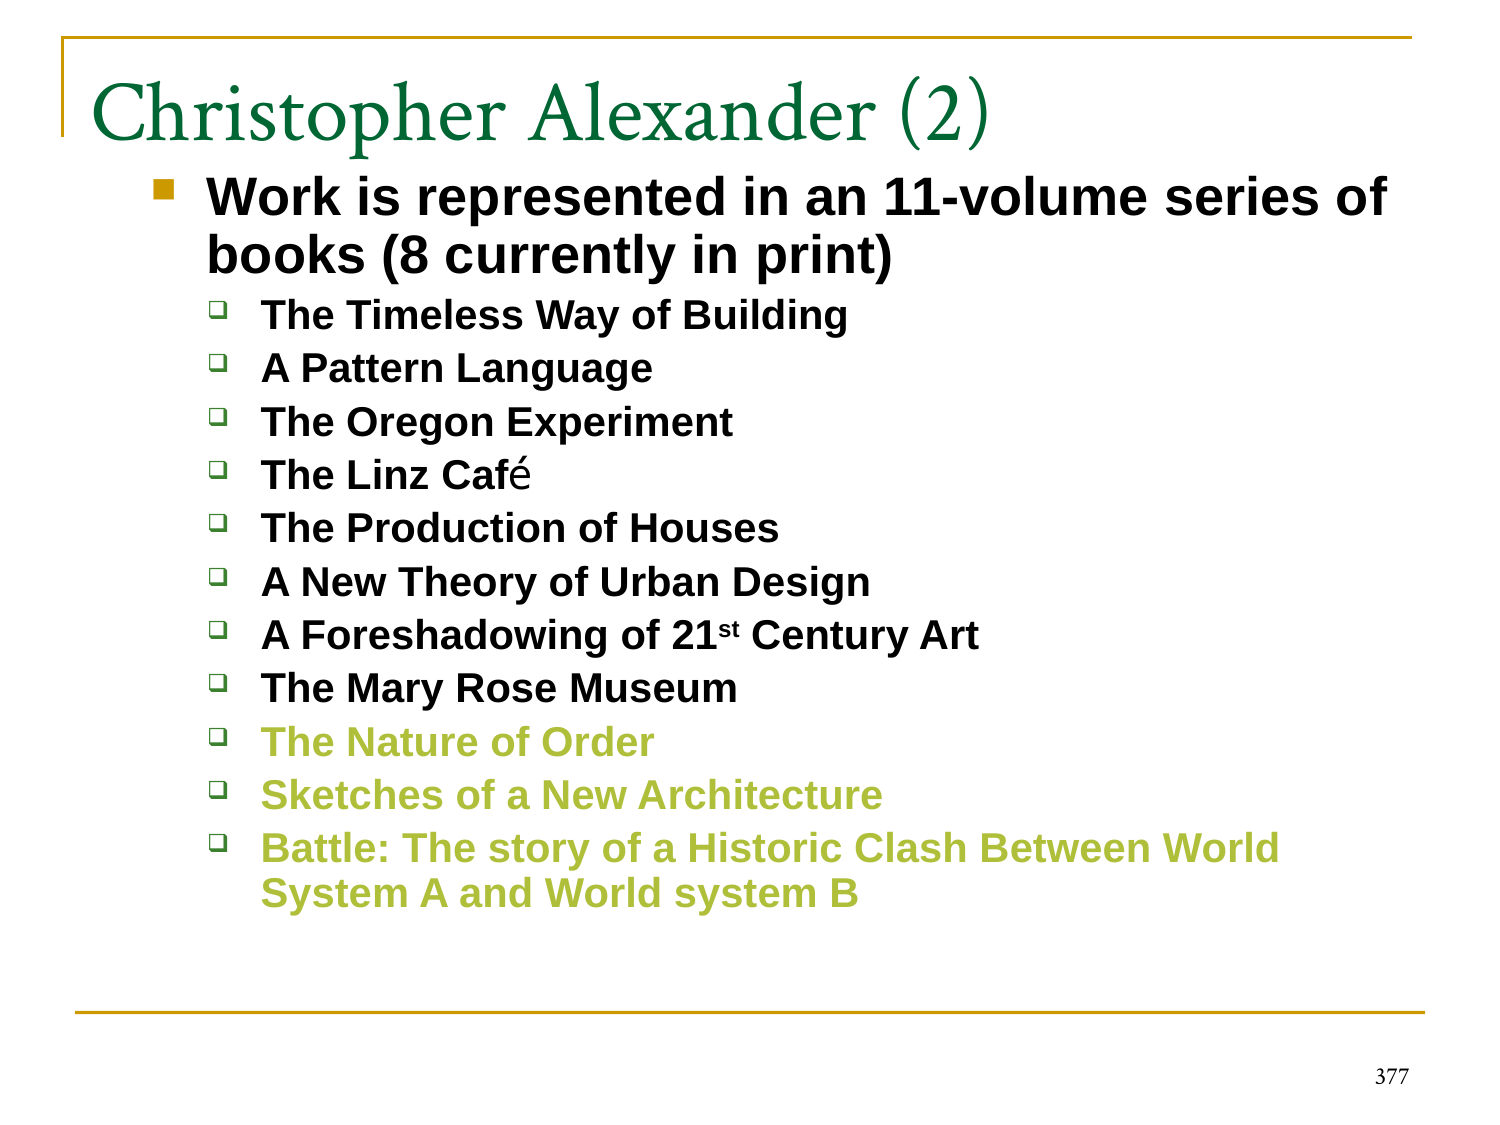

# Christopher Alexander (2)
Work is represented in an 11-volume series of books (8 currently in print)
The Timeless Way of Building
A Pattern Language
The Oregon Experiment
The Linz Café
The Production of Houses
A New Theory of Urban Design
A Foreshadowing of 21st Century Art
The Mary Rose Museum
The Nature of Order
Sketches of a New Architecture
Battle: The story of a Historic Clash Between World System A and World system B
377